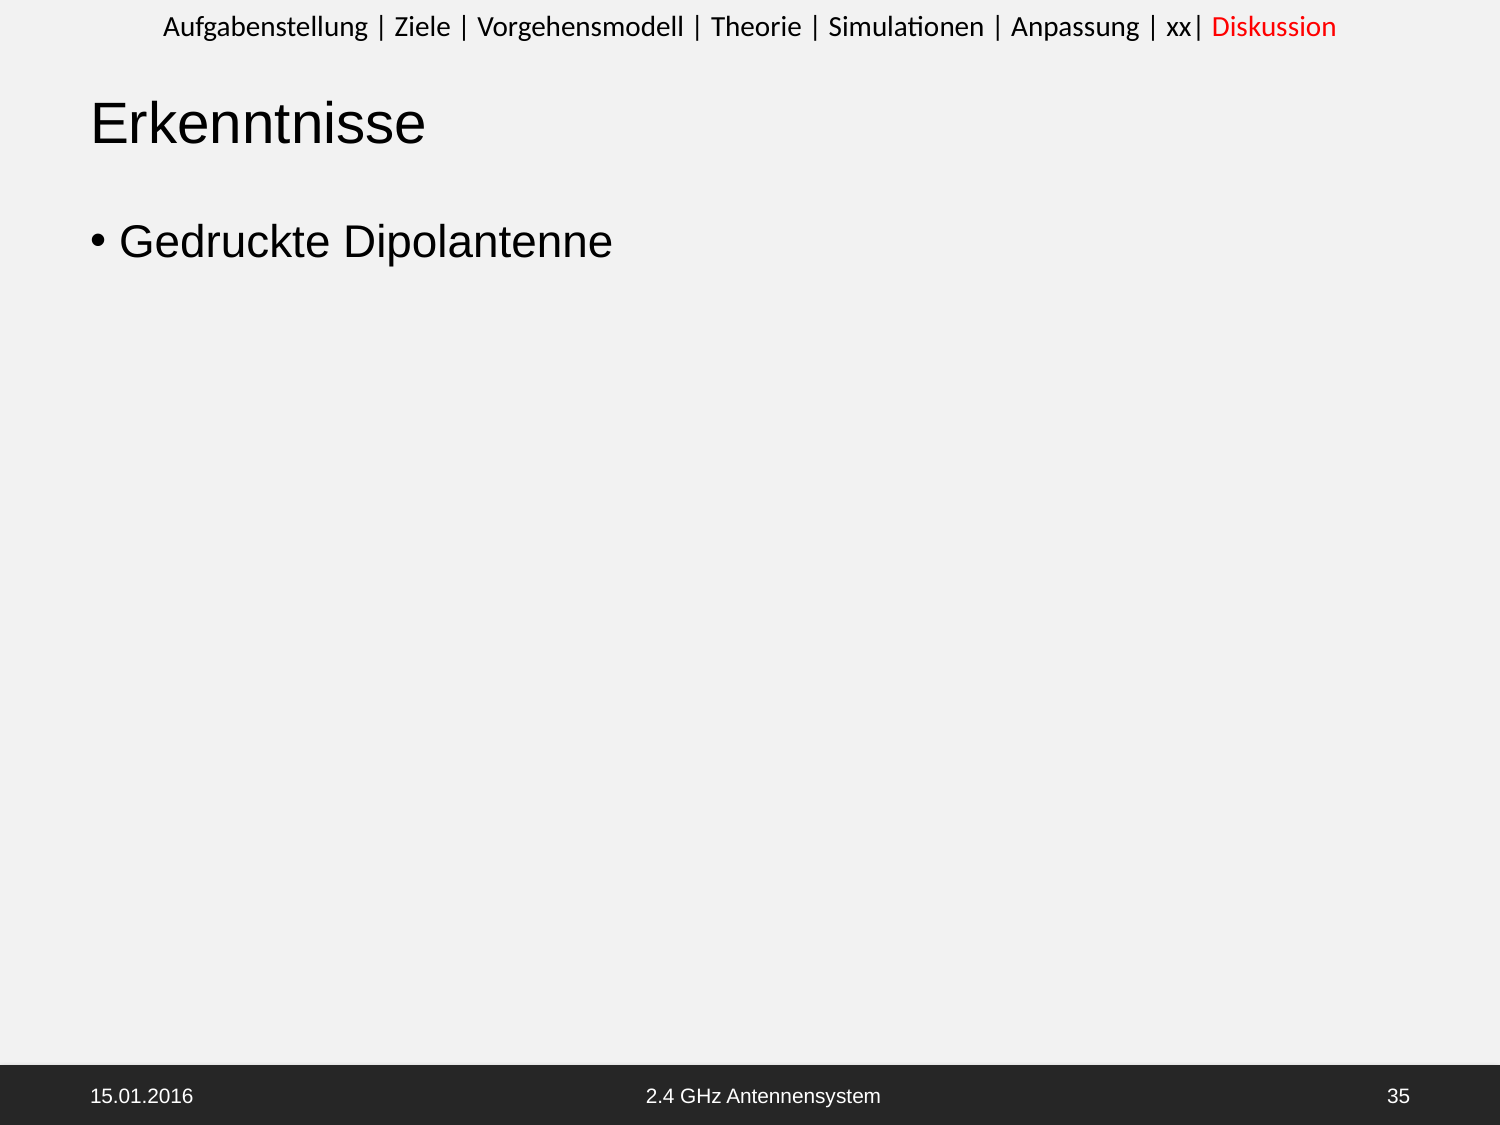

Aufgabenstellung | Ziele | Vorgehensmodell | Theorie | Simulationen | Anpassung | xx| Diskussion
# Erkenntnisse
Gedruckte Dipolantenne

15.01.2016
2.4 GHz Antennensystem
35